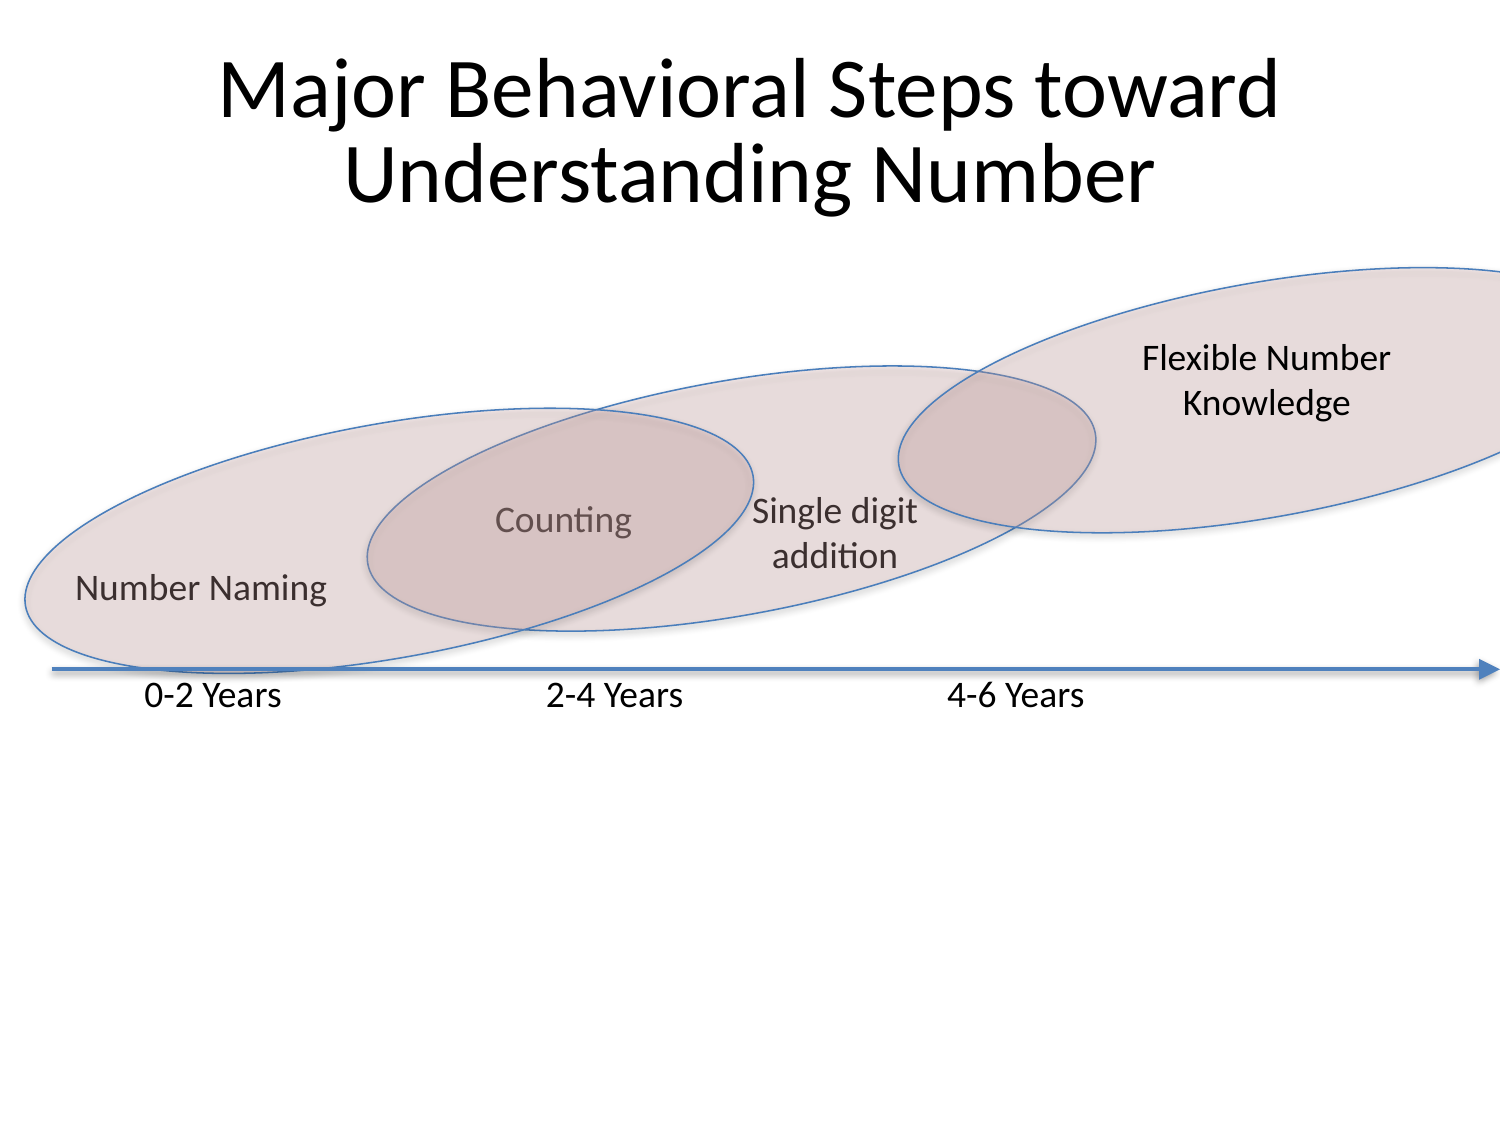

# Major Behavioral Steps toward Understanding Number

Flexible Number
Knowledge

Single digit
addition
Counting
Number Naming
0-2 Years
2-4 Years
4-6 Years